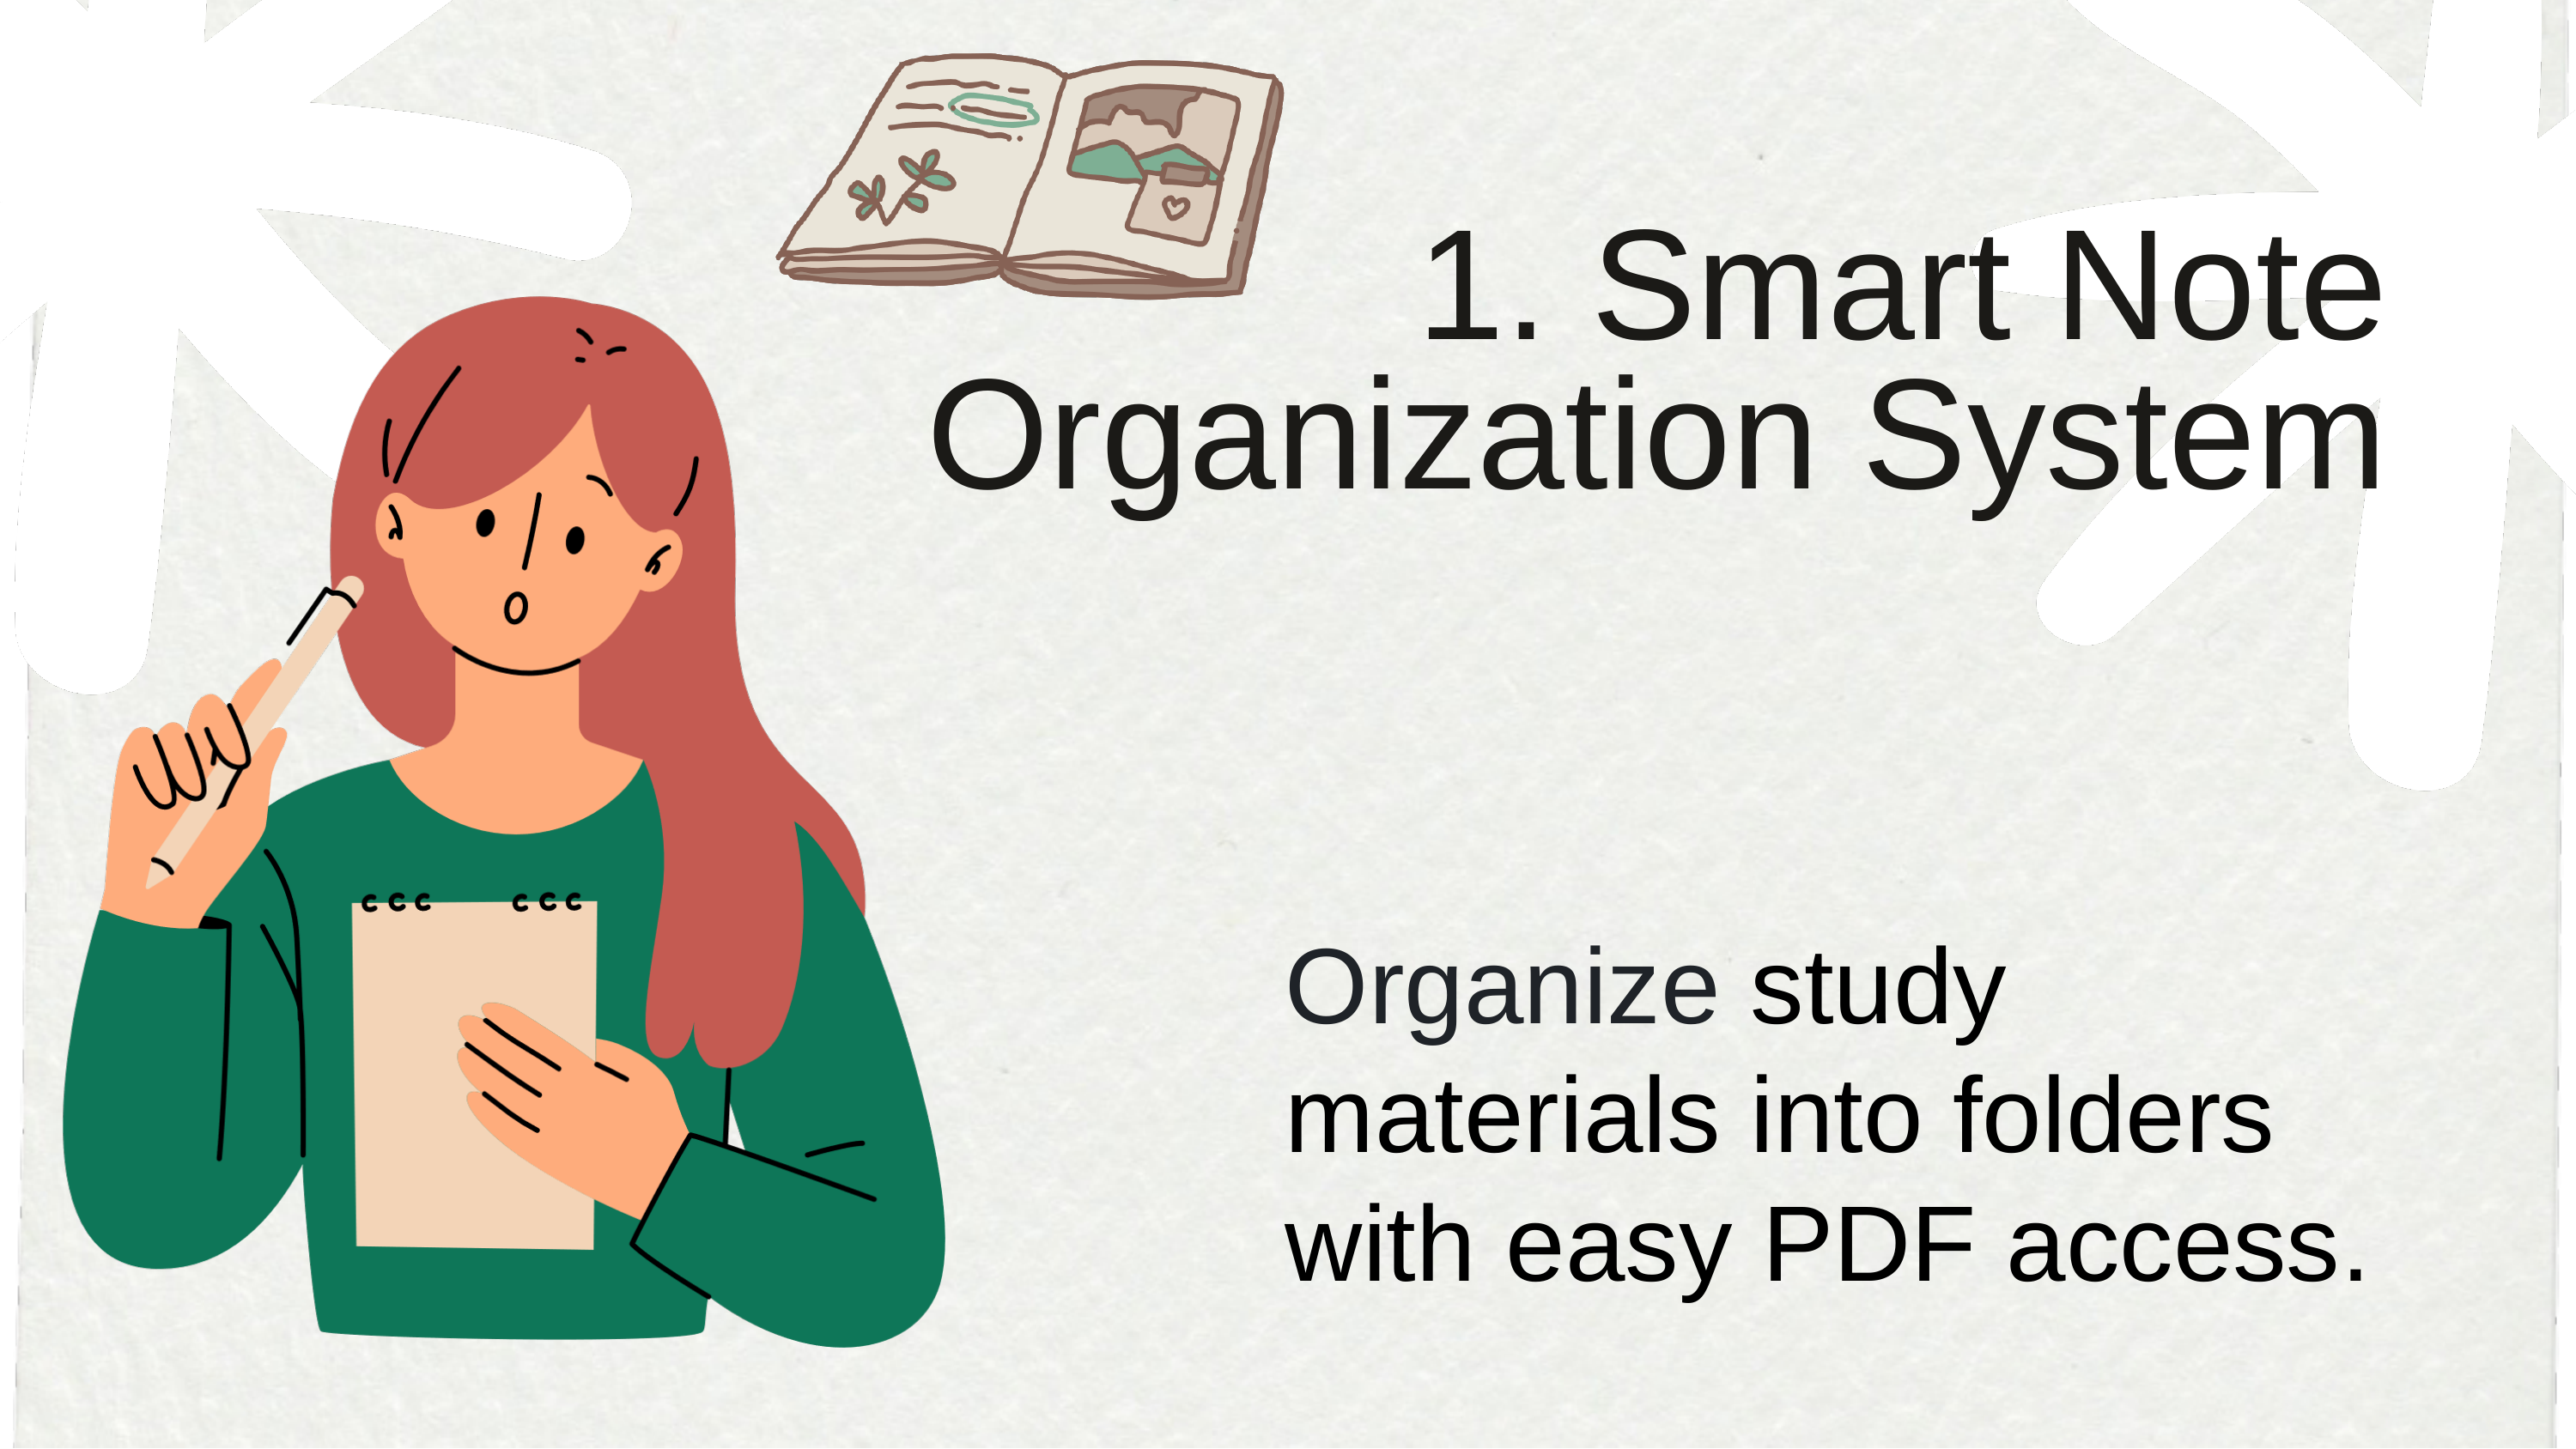

1. Smart Note Organization System

Organize study materials into folders with easy PDF access.